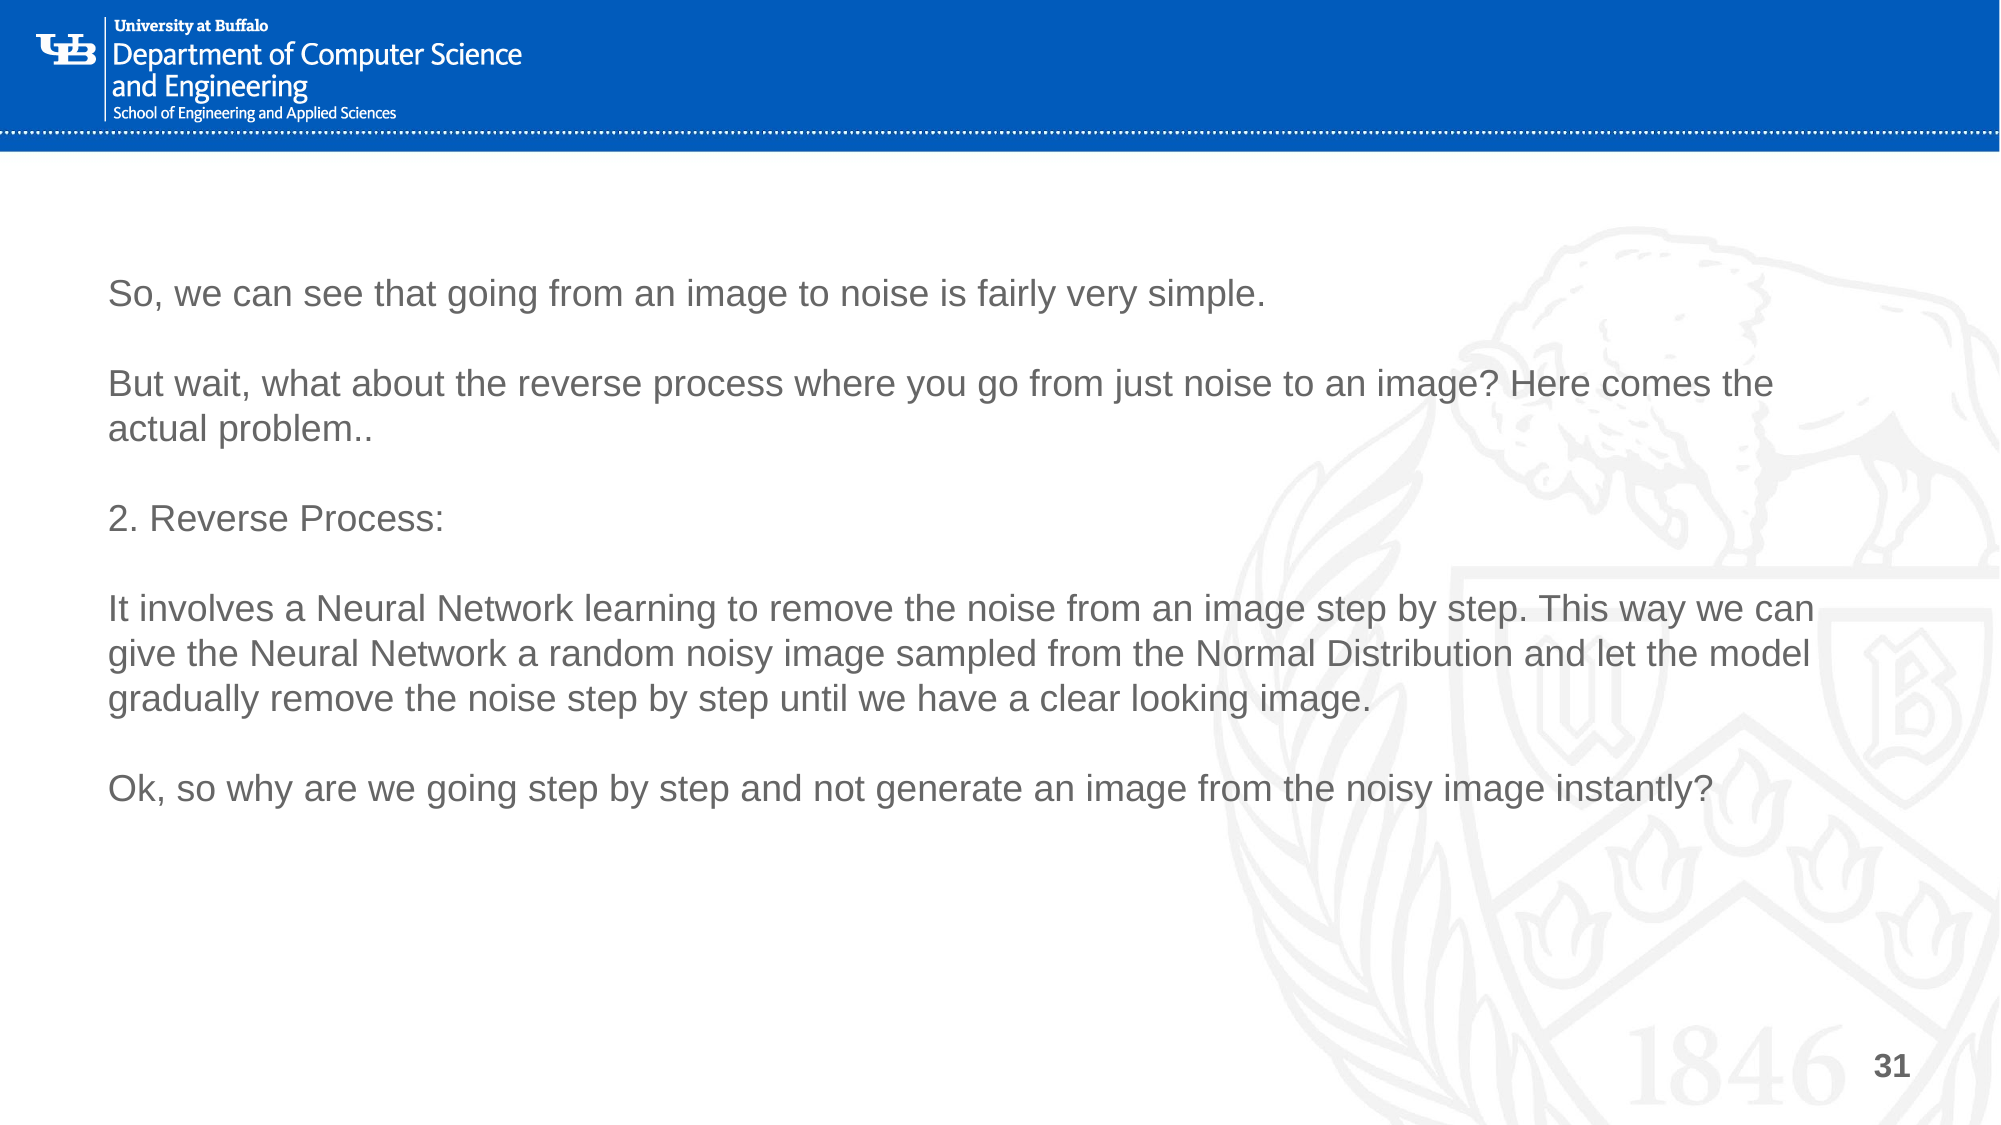

So, we can see that going from an image to noise is fairly very simple.

But wait, what about the reverse process where you go from just noise to an image? Here comes the actual problem..

2. Reverse Process:

It involves a Neural Network learning to remove the noise from an image step by step. This way we can give the Neural Network a random noisy image sampled from the Normal Distribution and let the model gradually remove the noise step by step until we have a clear looking image.

Ok, so why are we going step by step and not generate an image from the noisy image instantly?